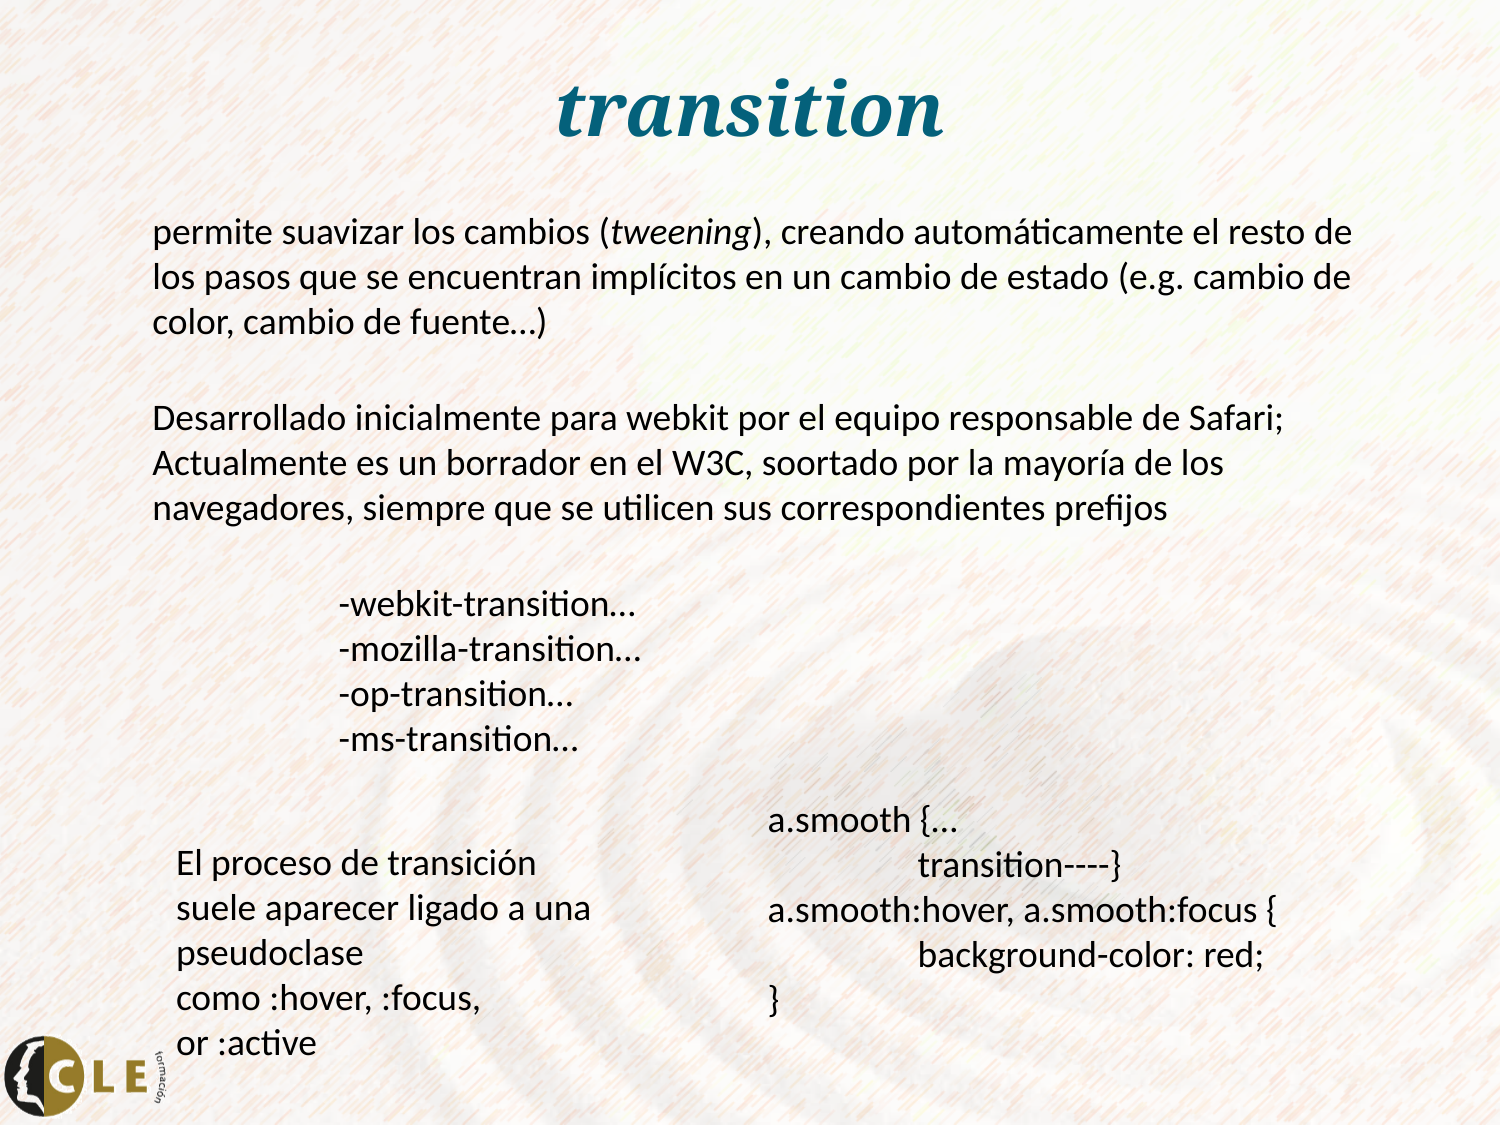

# transition
permite suavizar los cambios (tweening), creando automáticamente el resto de los pasos que se encuentran implícitos en un cambio de estado (e.g. cambio de color, cambio de fuente…)
Desarrollado inicialmente para webkit por el equipo responsable de Safari;
Actualmente es un borrador en el W3C, soortado por la mayoría de los navegadores, siempre que se utilicen sus correspondientes prefijos
-webkit-transition…
-mozilla-transition…
-op-transition…
-ms-transition…
a.smooth {…
	transition----}
a.smooth:hover, a.smooth:focus {
	background-color: red;
}
El proceso de transición suele aparecer ligado a una pseudoclase como :hover, :focus, or :active